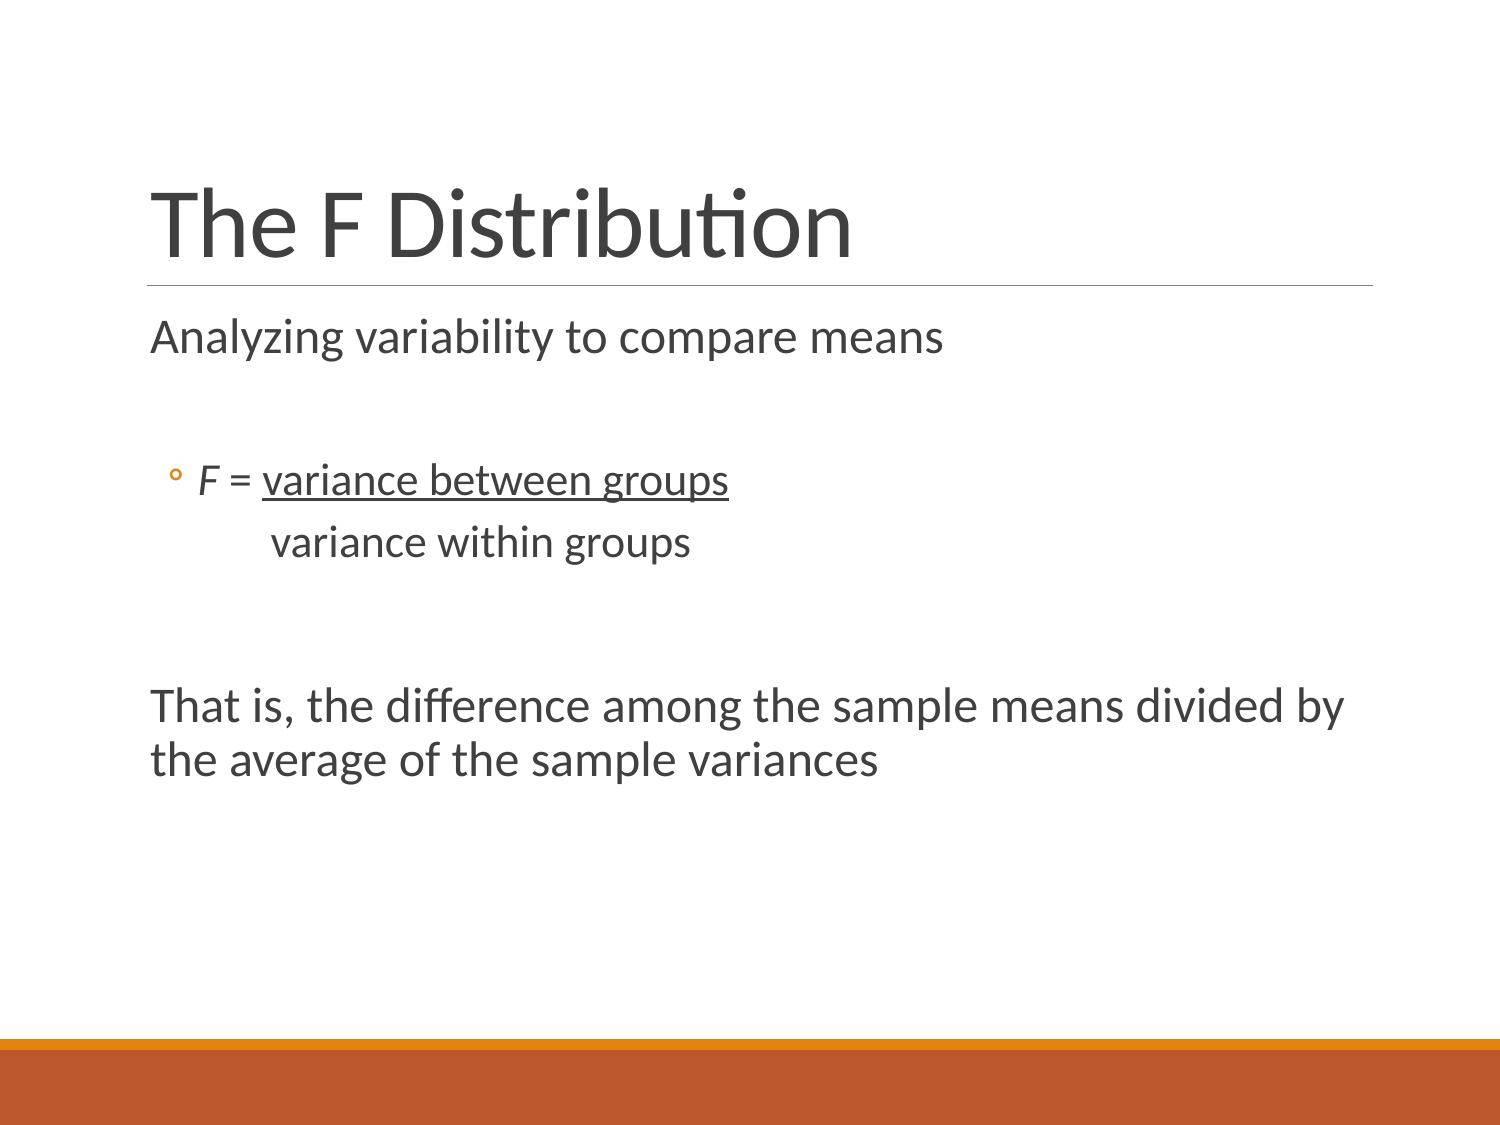

# The F Distribution
Analyzing variability to compare means

F = variance between groups
          variance within groups

That is, the difference among the sample means divided by the average of the sample variances